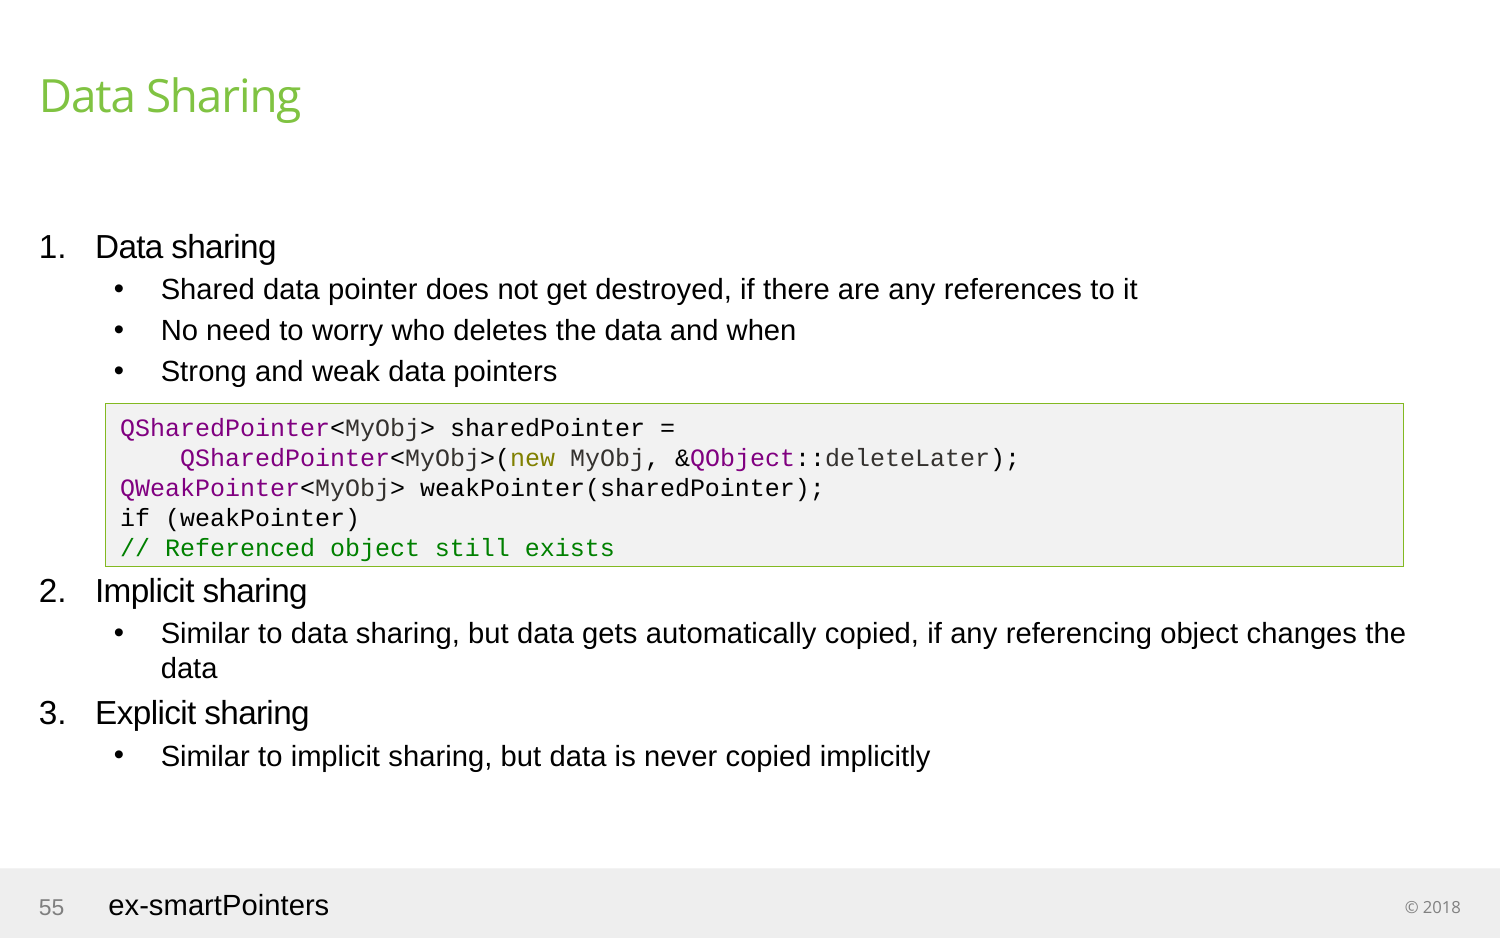

# Data Sharing
Data sharing
Shared data pointer does not get destroyed, if there are any references to it
No need to worry who deletes the data and when
Strong and weak data pointers

Implicit sharing
Similar to data sharing, but data gets automatically copied, if any referencing object changes the data
Explicit sharing
Similar to implicit sharing, but data is never copied implicitly

QSharedPointer<MyObj> sharedPointer =
    QSharedPointer<MyObj>(new MyObj, &QObject::deleteLater);
QWeakPointer<MyObj> weakPointer(sharedPointer);
if (weakPointer)
// Referenced object still exists

55
ex-smartPointers
© 2018